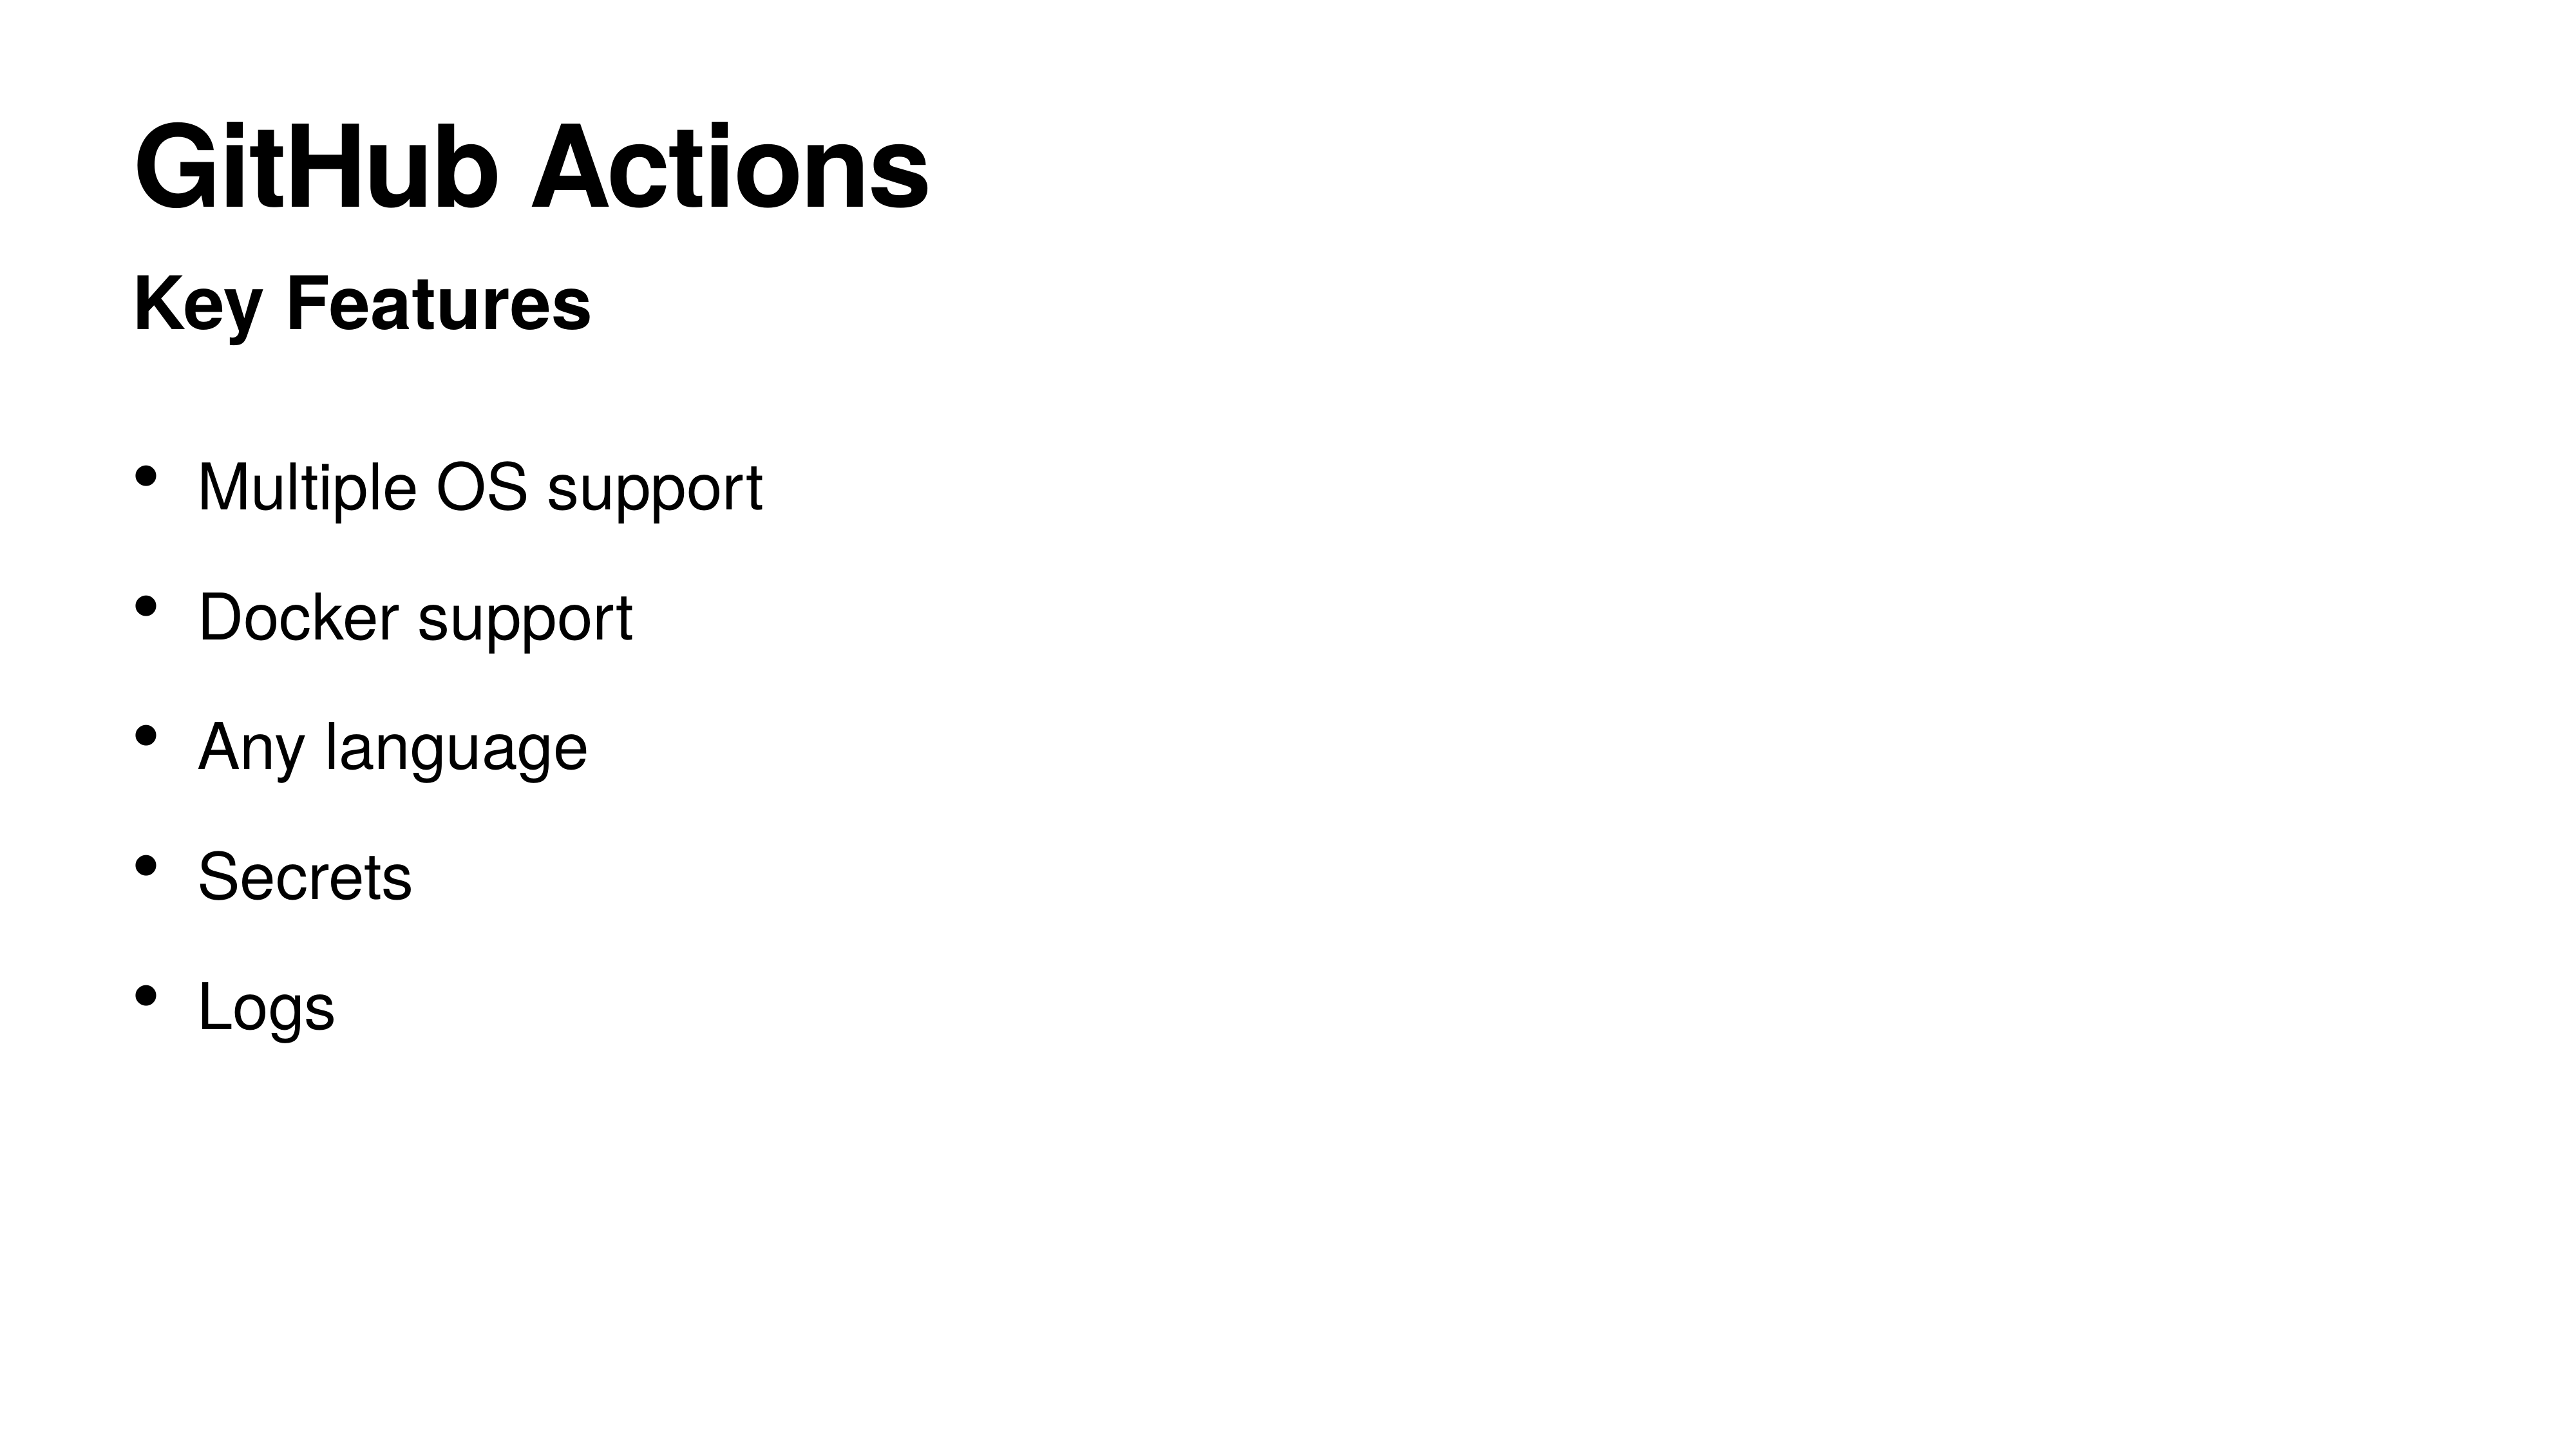

# GitHub Actions
Key Features
Multiple OS support
Docker support
Any language
Secrets
Logs